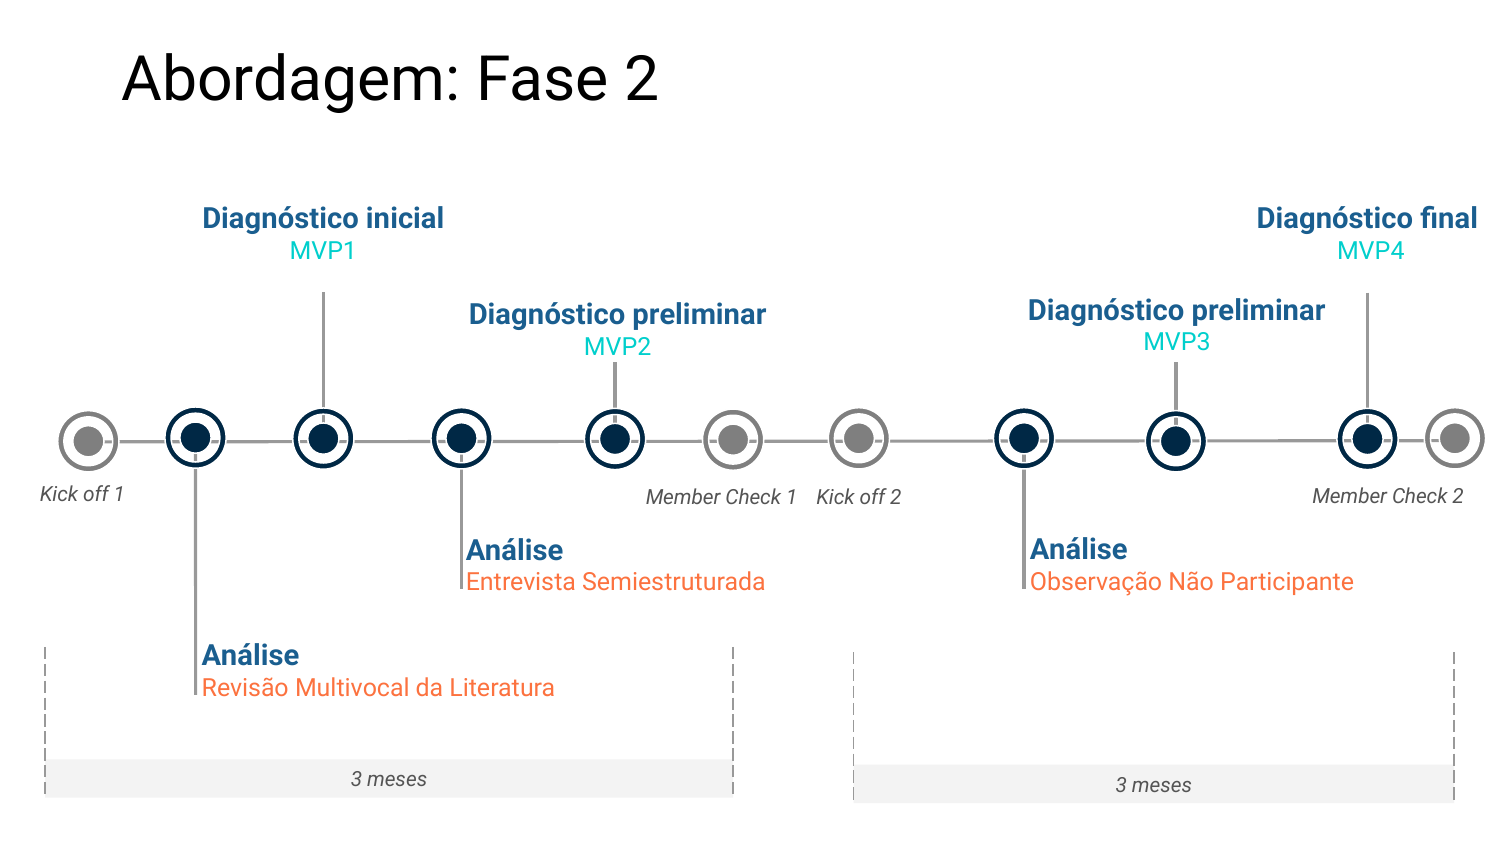

Abordagem: Fase 2
Diagnóstico inicial
MVP1
Diagnóstico final
 MVP4
Diagnóstico preliminar
MVP3
Diagnóstico preliminar
MVP2

Kick off 1
Member Check 2
Member Check 1
Kick off 2
Análise
Observação Não Participante
Análise
Entrevista Semiestruturada
Análise
Revisão Multivocal da Literatura
3 meses
3 meses